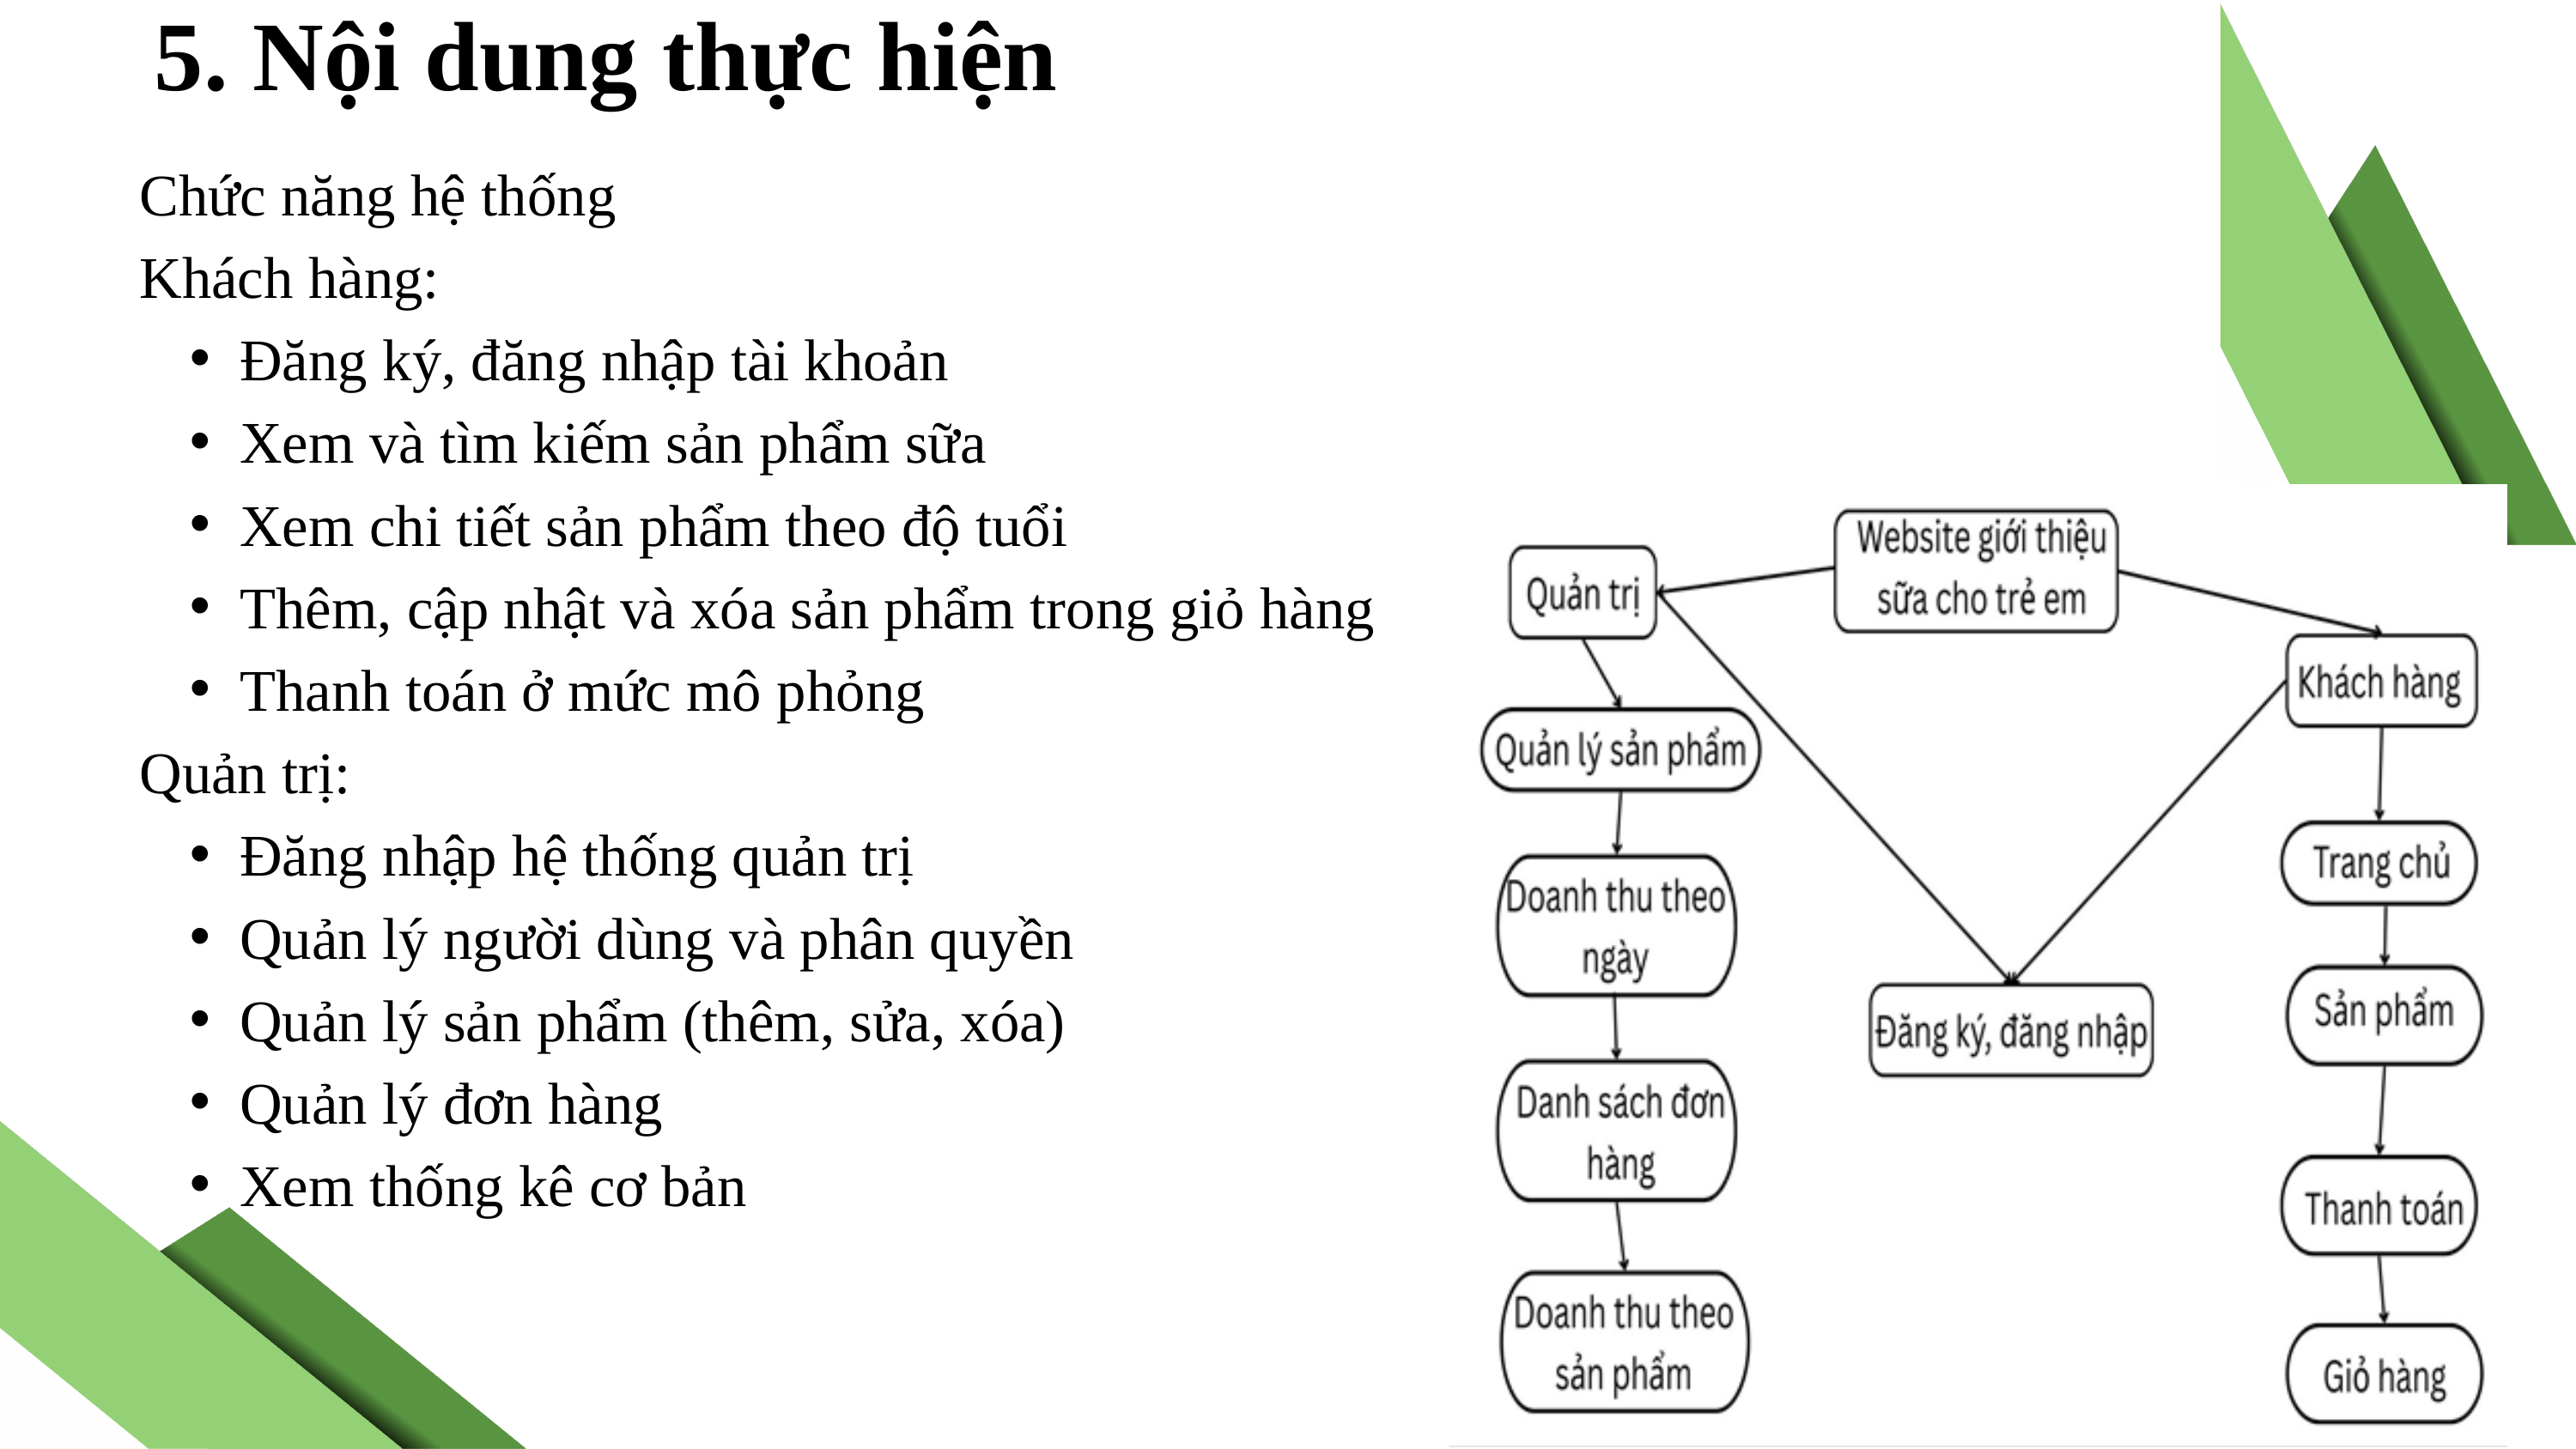

5. Nội dung thực hiện

Chức năng hệ thống
Khách hàng:
Đăng ký, đăng nhập tài khoản
Xem và tìm kiếm sản phẩm sữa
Xem chi tiết sản phẩm theo độ tuổi
Thêm, cập nhật và xóa sản phẩm trong giỏ hàng
Thanh toán ở mức mô phỏng
Quản trị:
Đăng nhập hệ thống quản trị
Quản lý người dùng và phân quyền
Quản lý sản phẩm (thêm, sửa, xóa)
Quản lý đơn hàng
Xem thống kê cơ bản